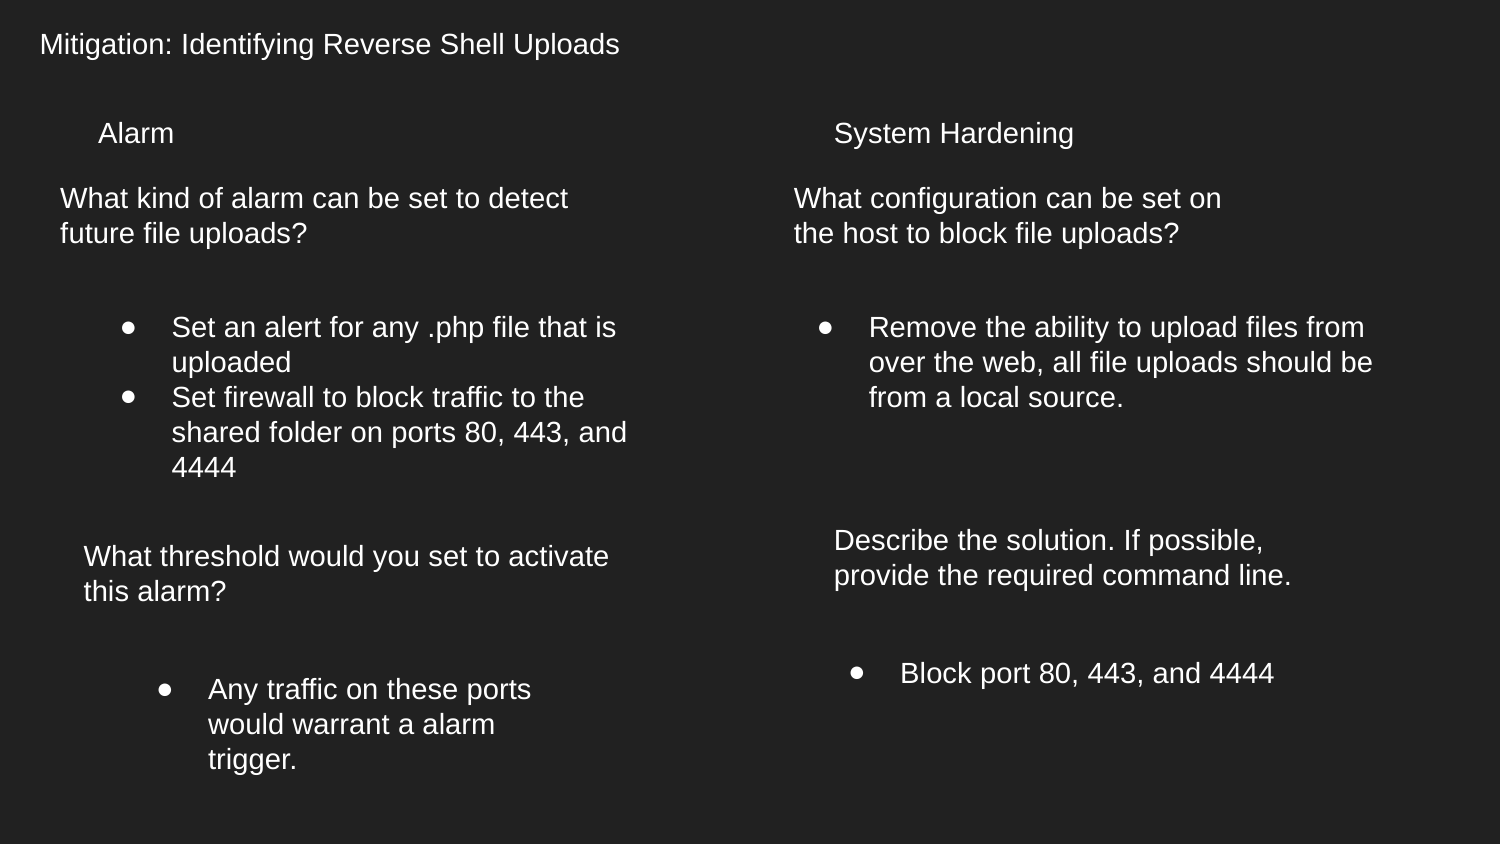

Mitigation: Identifying Reverse Shell Uploads
Alarm
System Hardening
What kind of alarm can be set to detect future file uploads?
What configuration can be set on the host to block file uploads?
Set an alert for any .php file that is uploaded
Set firewall to block traffic to the shared folder on ports 80, 443, and 4444
Remove the ability to upload files from over the web, all file uploads should be from a local source.
Describe the solution. If possible, provide the required command line.
What threshold would you set to activate this alarm?
Block port 80, 443, and 4444
Any traffic on these ports would warrant a alarm trigger.